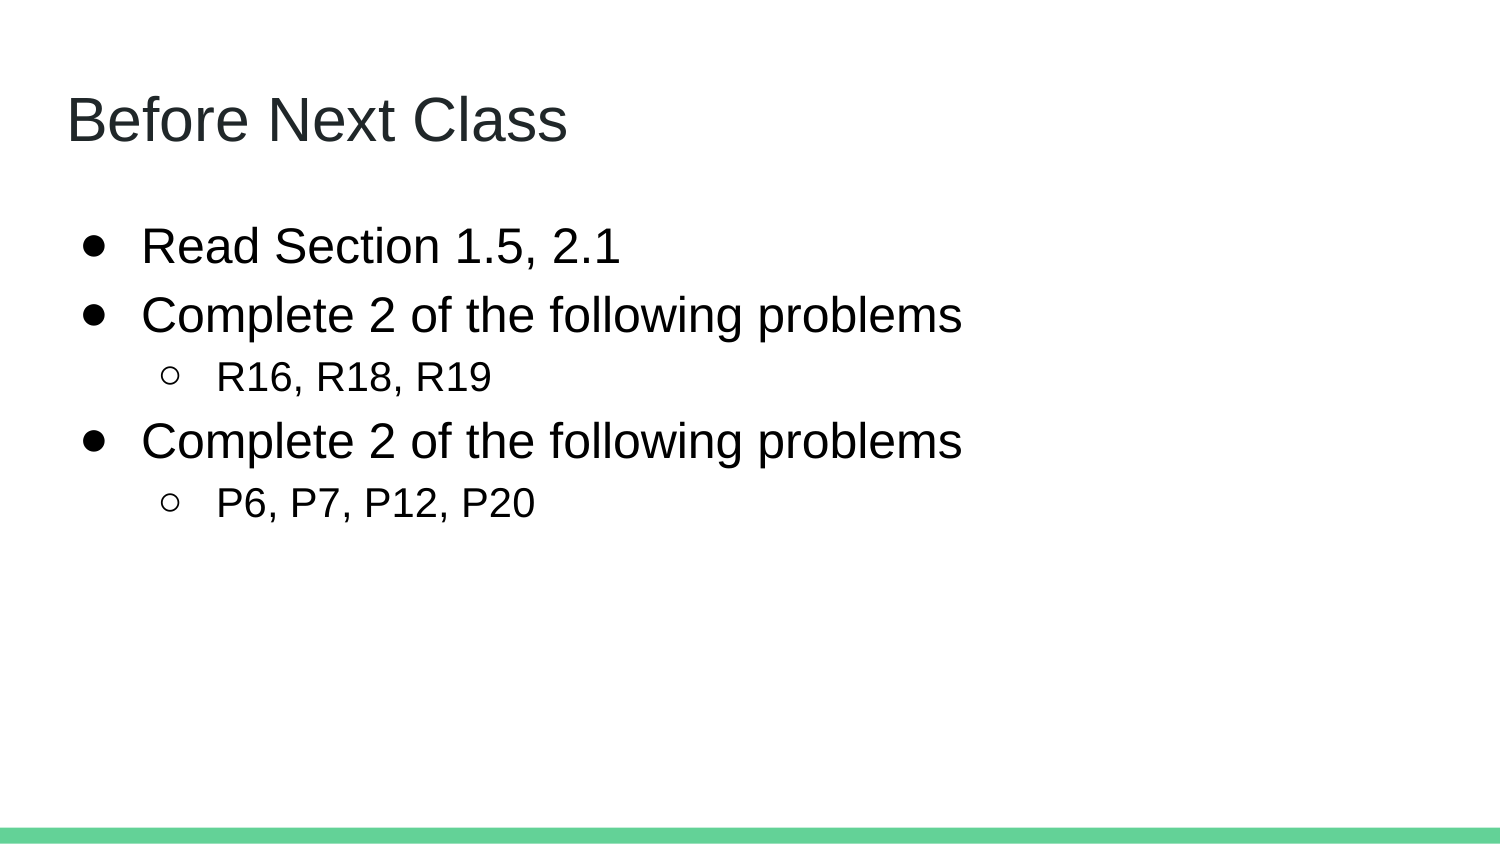

# Before Next Class
Read Section 1.5, 2.1
Complete 2 of the following problems
R16, R18, R19
Complete 2 of the following problems
P6, P7, P12, P20